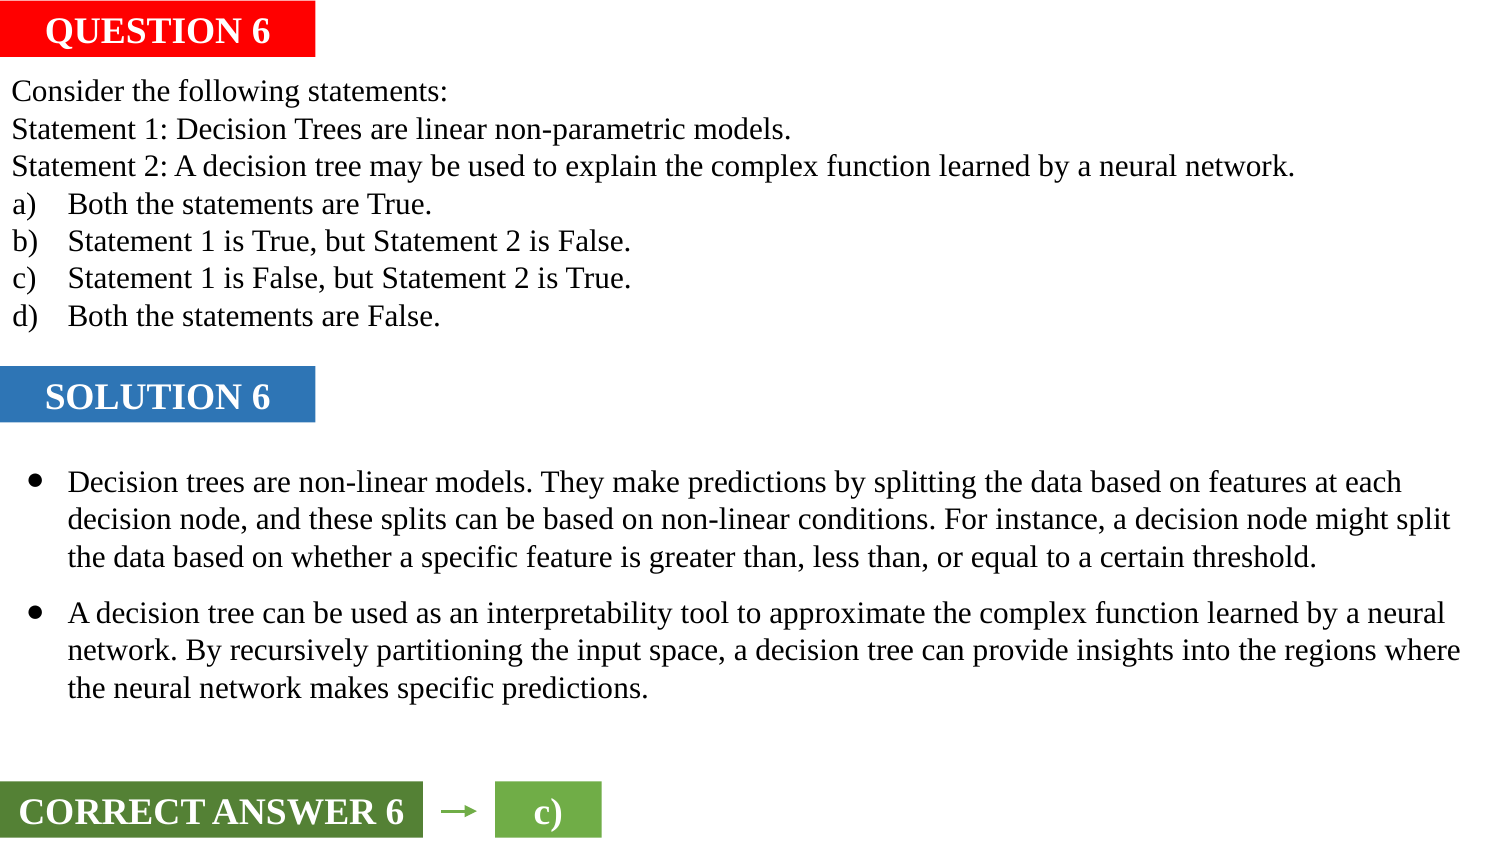

QUESTION 6
Consider the following statements:
Statement 1: Decision Trees are linear non-parametric models.
Statement 2: A decision tree may be used to explain the complex function learned by a neural network.
Both the statements are True.
Statement 1 is True, but Statement 2 is False.
Statement 1 is False, but Statement 2 is True.
Both the statements are False.
SOLUTION 6
Decision trees are non-linear models. They make predictions by splitting the data based on features at each decision node, and these splits can be based on non-linear conditions. For instance, a decision node might split the data based on whether a specific feature is greater than, less than, or equal to a certain threshold.
A decision tree can be used as an interpretability tool to approximate the complex function learned by a neural network. By recursively partitioning the input space, a decision tree can provide insights into the regions where the neural network makes specific predictions.
CORRECT ANSWER 6
c)